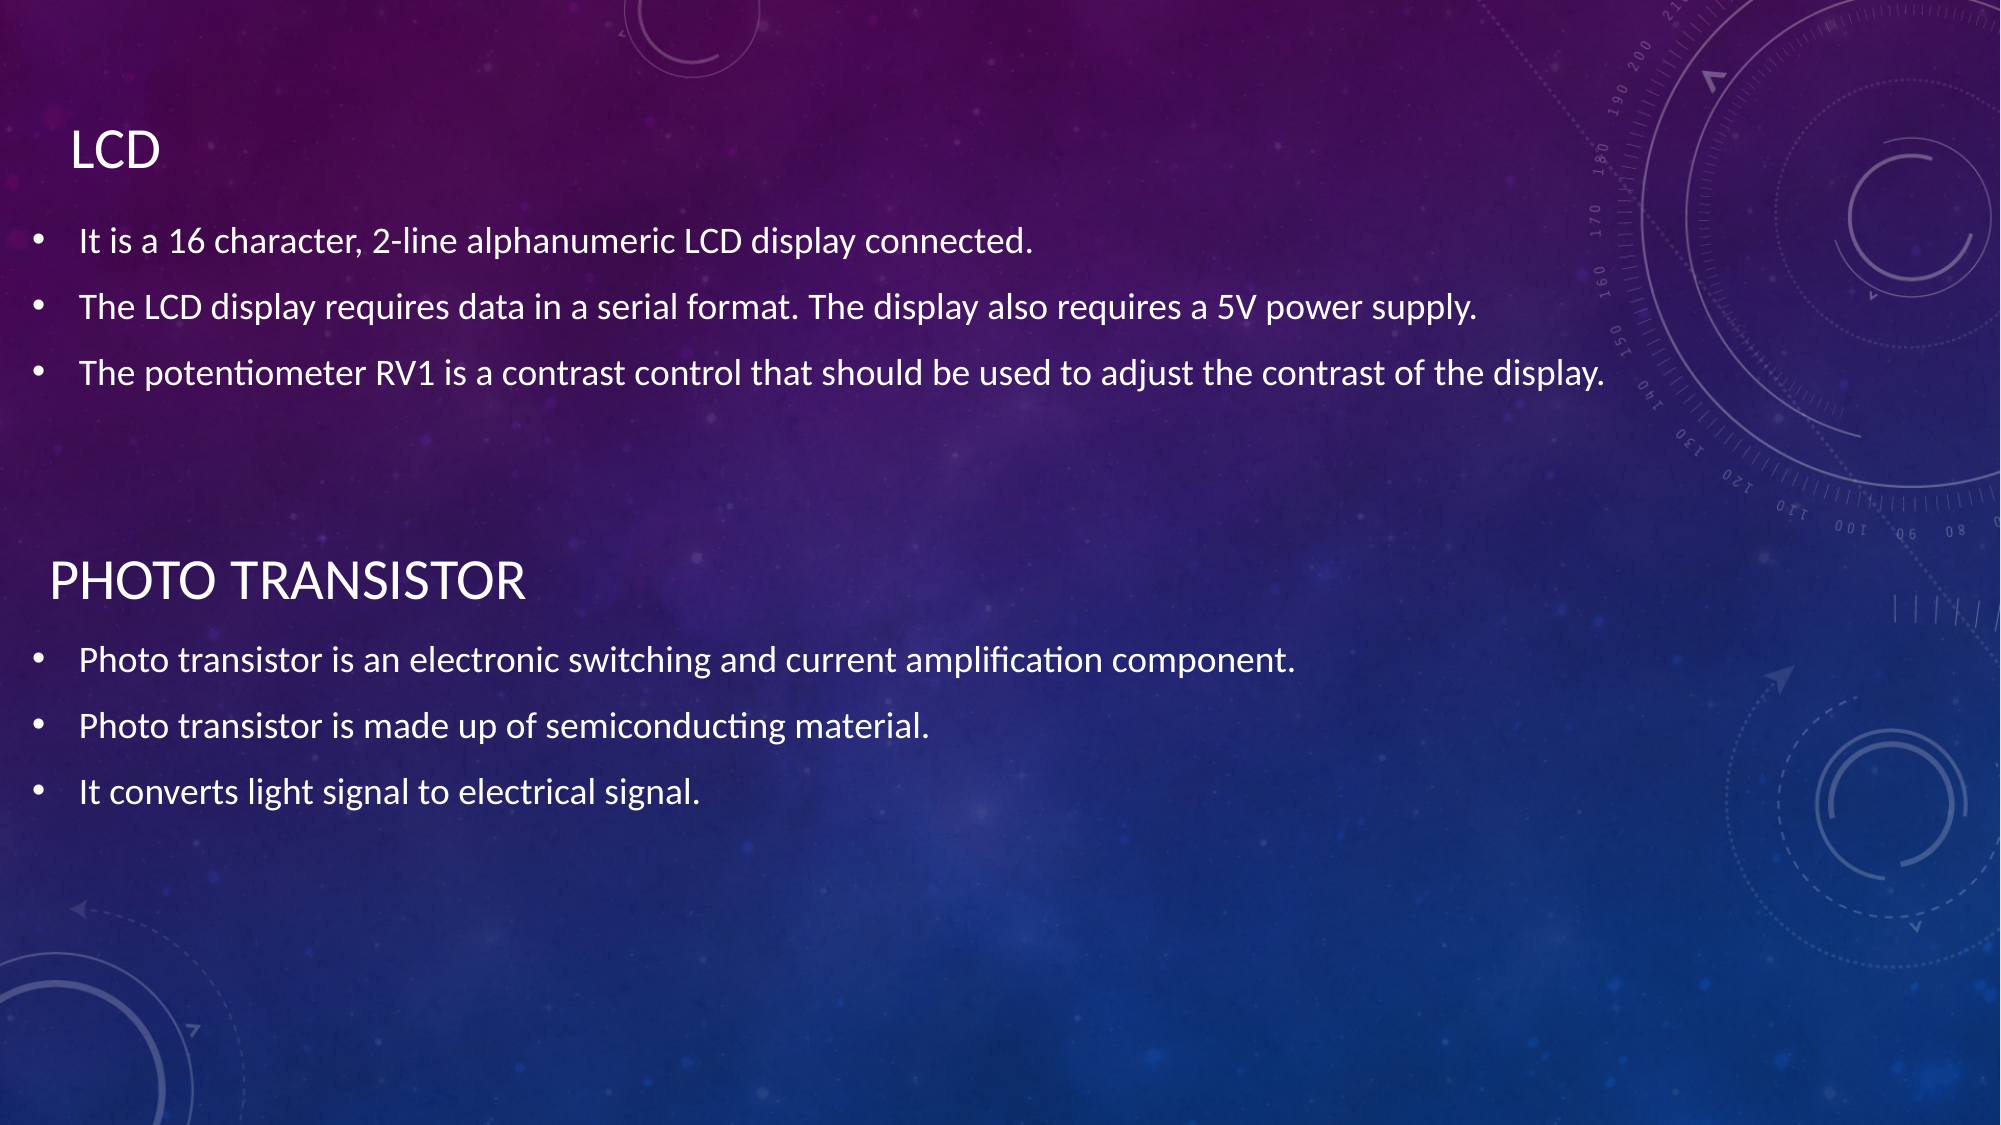

# LCD
It is a 16 character, 2-line alphanumeric LCD display connected.
The LCD display requires data in a serial format. The display also requires a 5V power supply.
The potentiometer RV1 is a contrast control that should be used to adjust the contrast of the display.

 PHOTO TRANSISTOR
Photo transistor is an electronic switching and current amplification component.
Photo transistor is made up of semiconducting material.
It converts light signal to electrical signal.